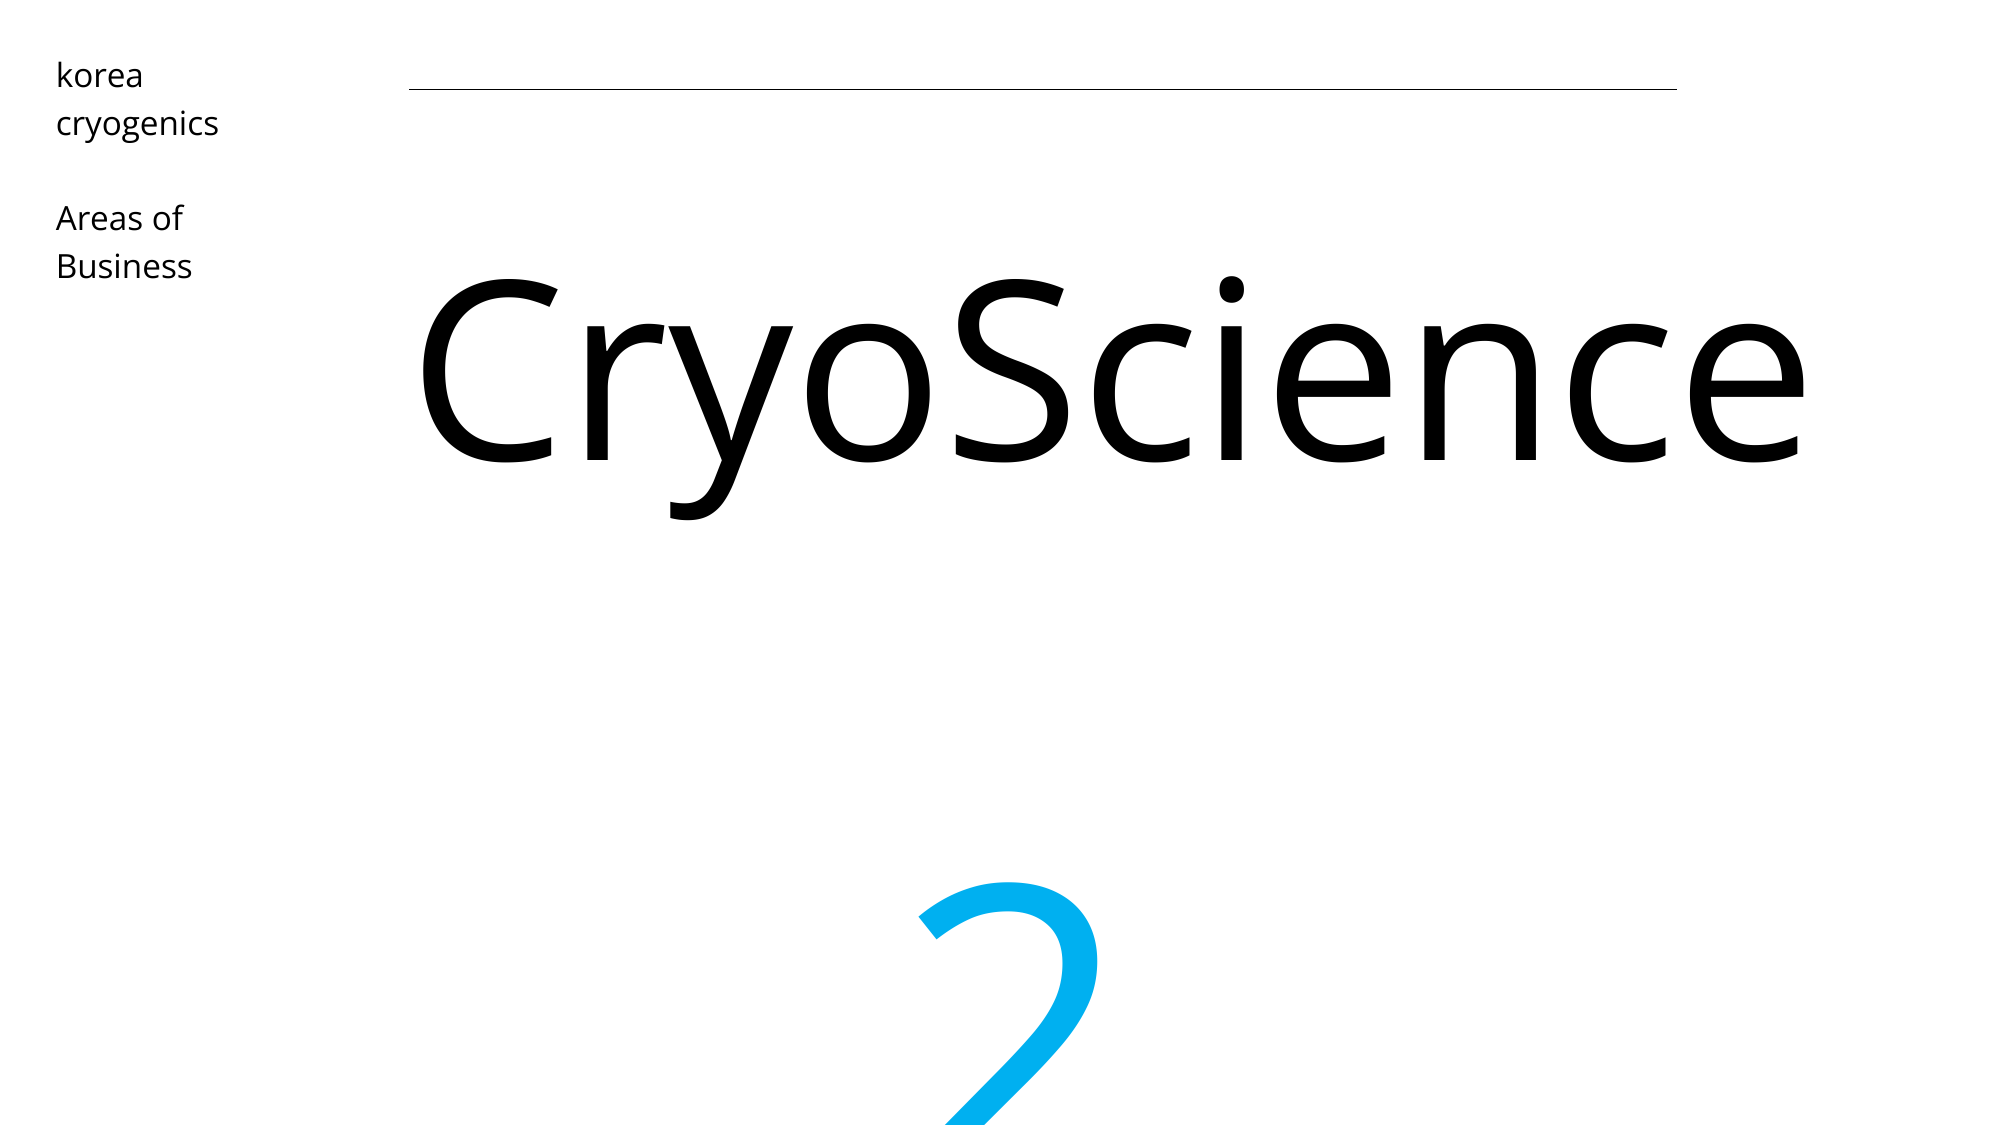

korea cryogenics

Areas of Business

CryoScience
2.